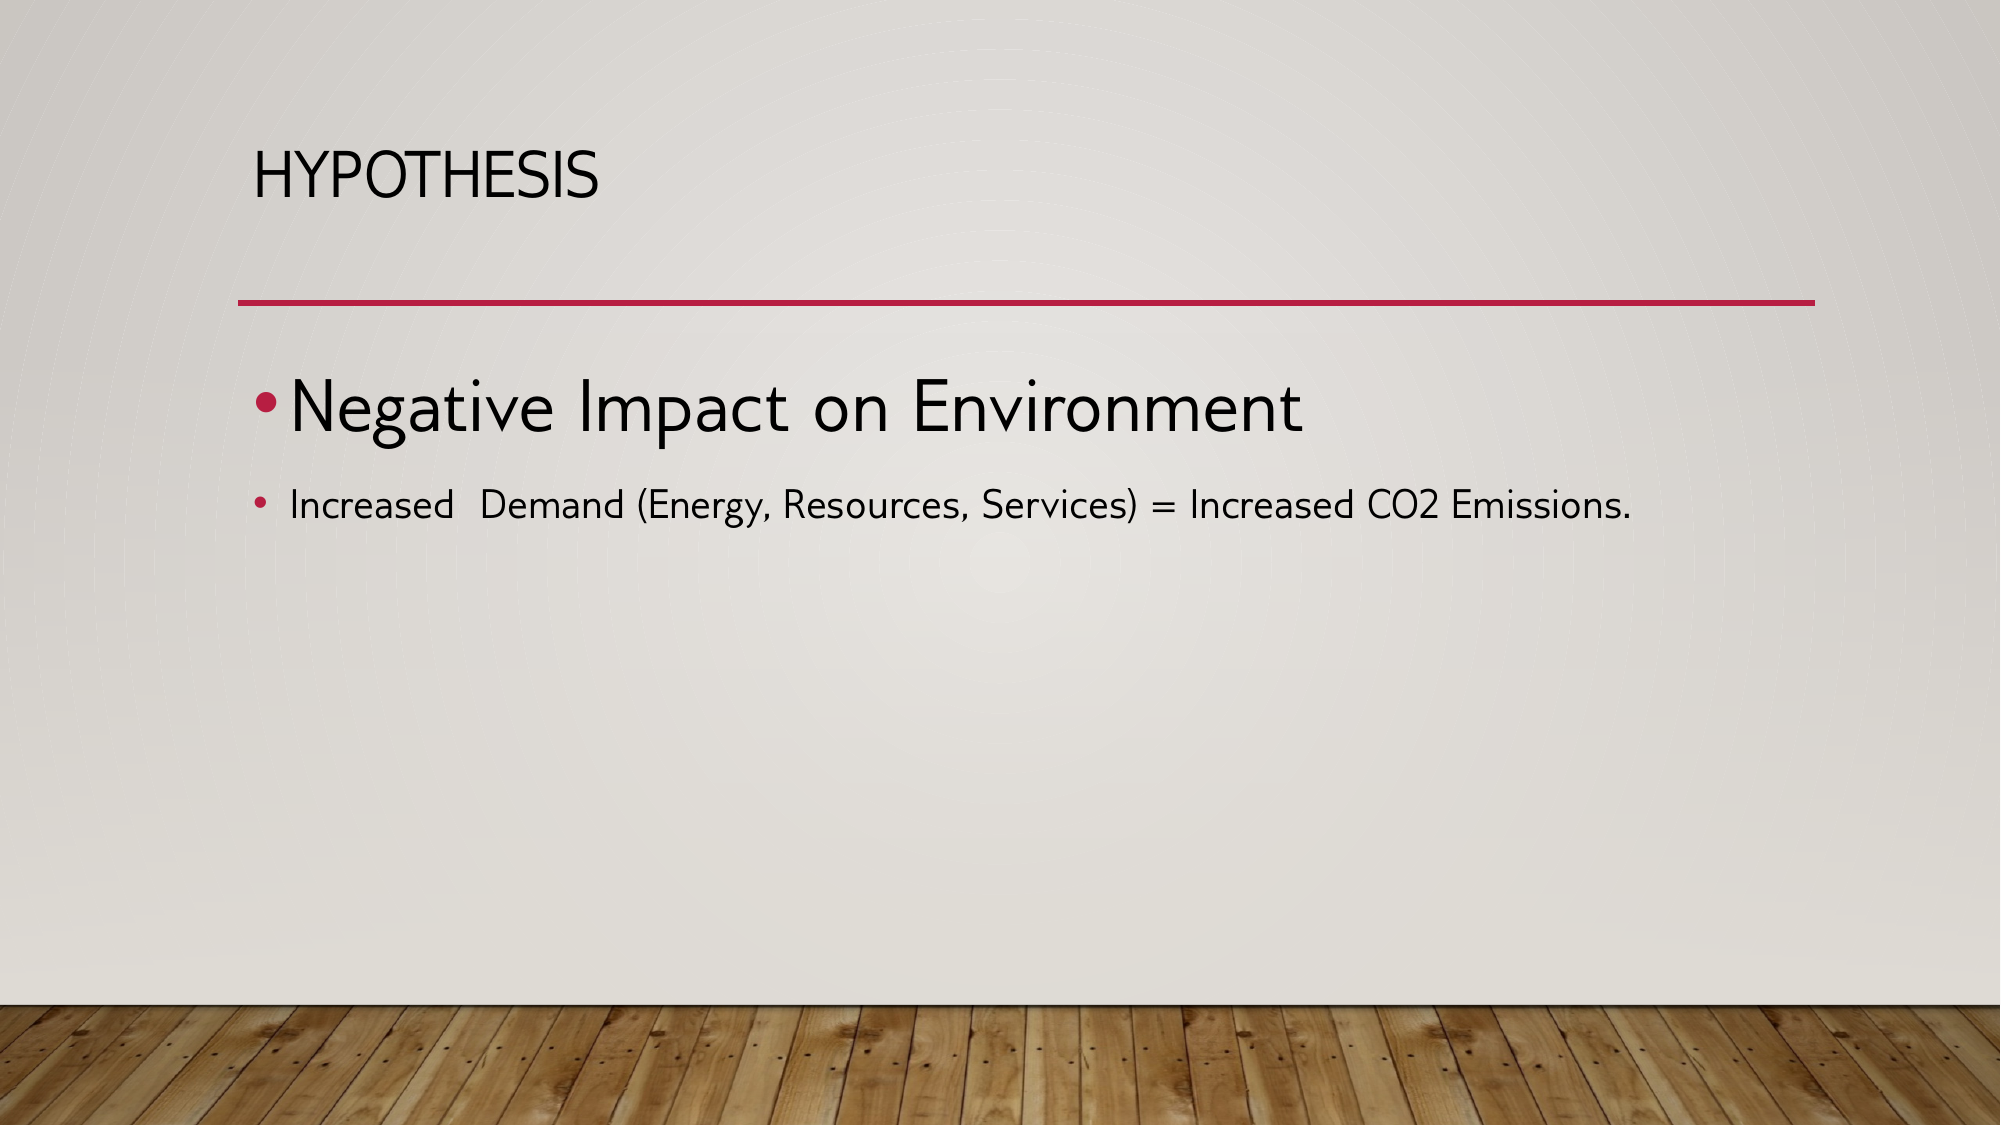

# hypothesis
Negative Impact on Environment
Increased  Demand (Energy, Resources, Services) = Increased CO2 Emissions.